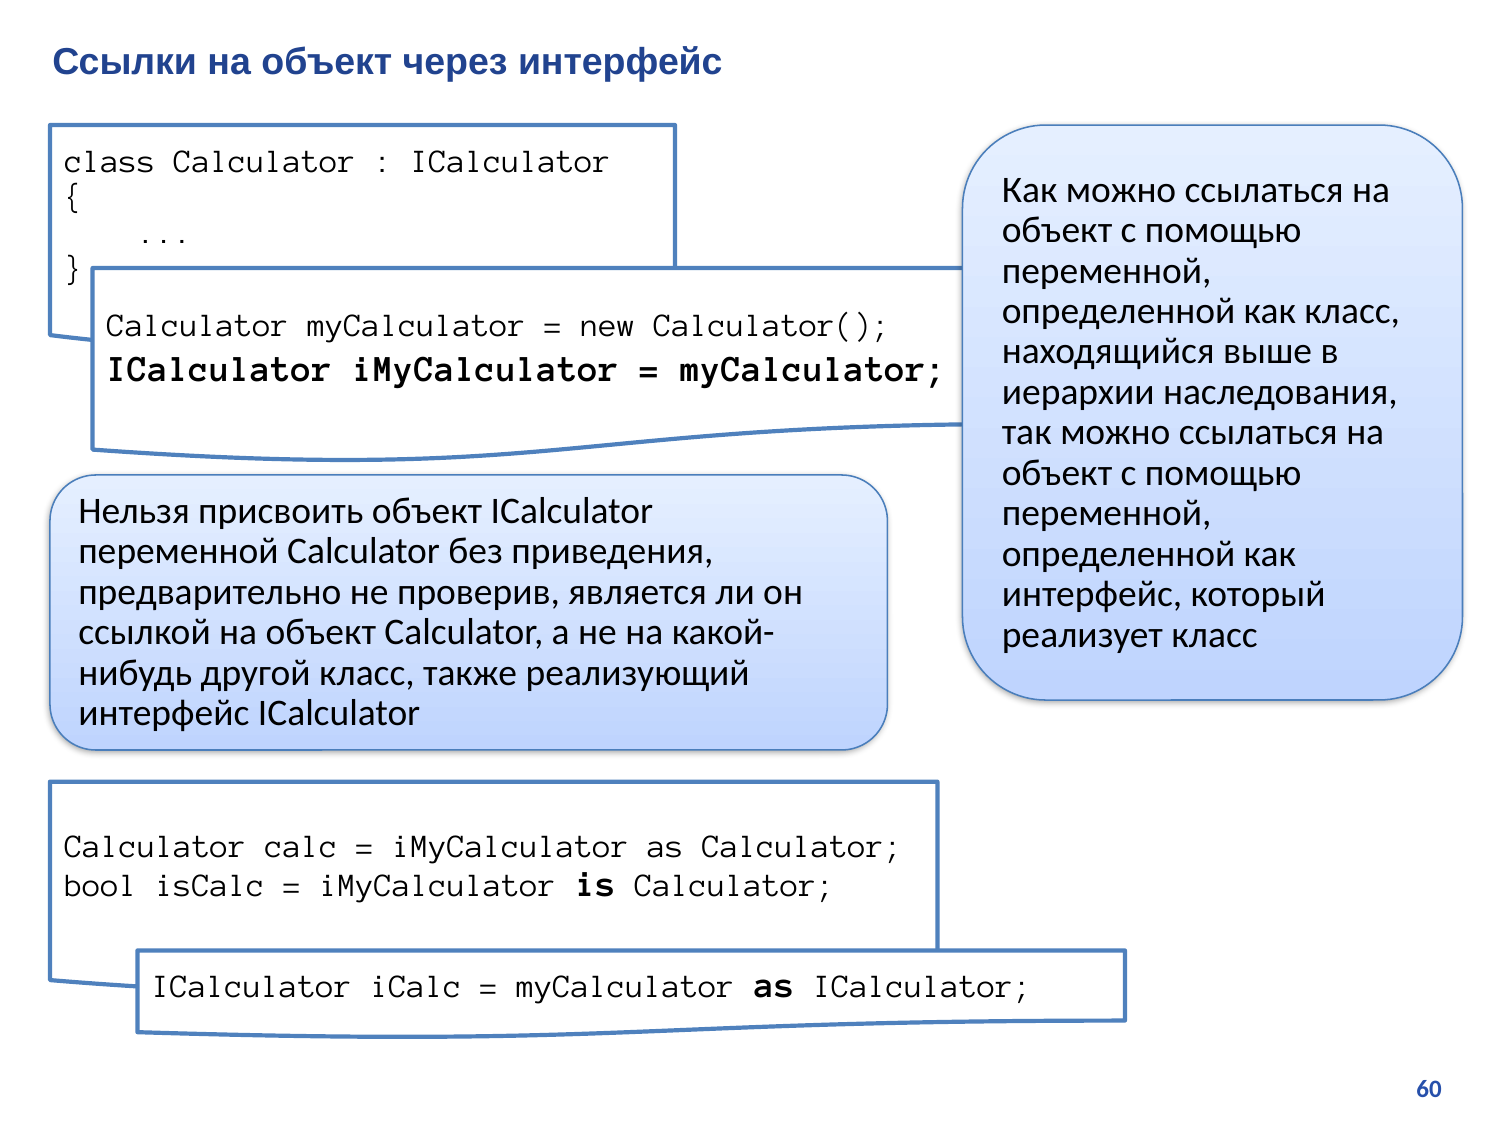

# Ссылки на объект через интерфейс
class Calculator : ICalculator
{
    ...
}
Как можно ссылаться на объект с помощью переменной, определенной как класс, находящийся выше в иерархии наследования, так можно ссылаться на объект с помощью переменной, определенной как интерфейс, который реализует класс
Calculator myCalculator = new Calculator();
ICalculator iMyCalculator = myCalculator;
Нельзя присвоить объект ICalculator переменной Calculator без приведения, предварительно не проверив, является ли он ссылкой на объект Calculator, а не на какой-нибудь другой класс, также реализующий интерфейс ICalculator
Calculator calc = iMyCalculator as Calculator;
bool isCalc = iMyCalculator is Calculator;
ICalculator iCalc = myCalculator as ICalculator;